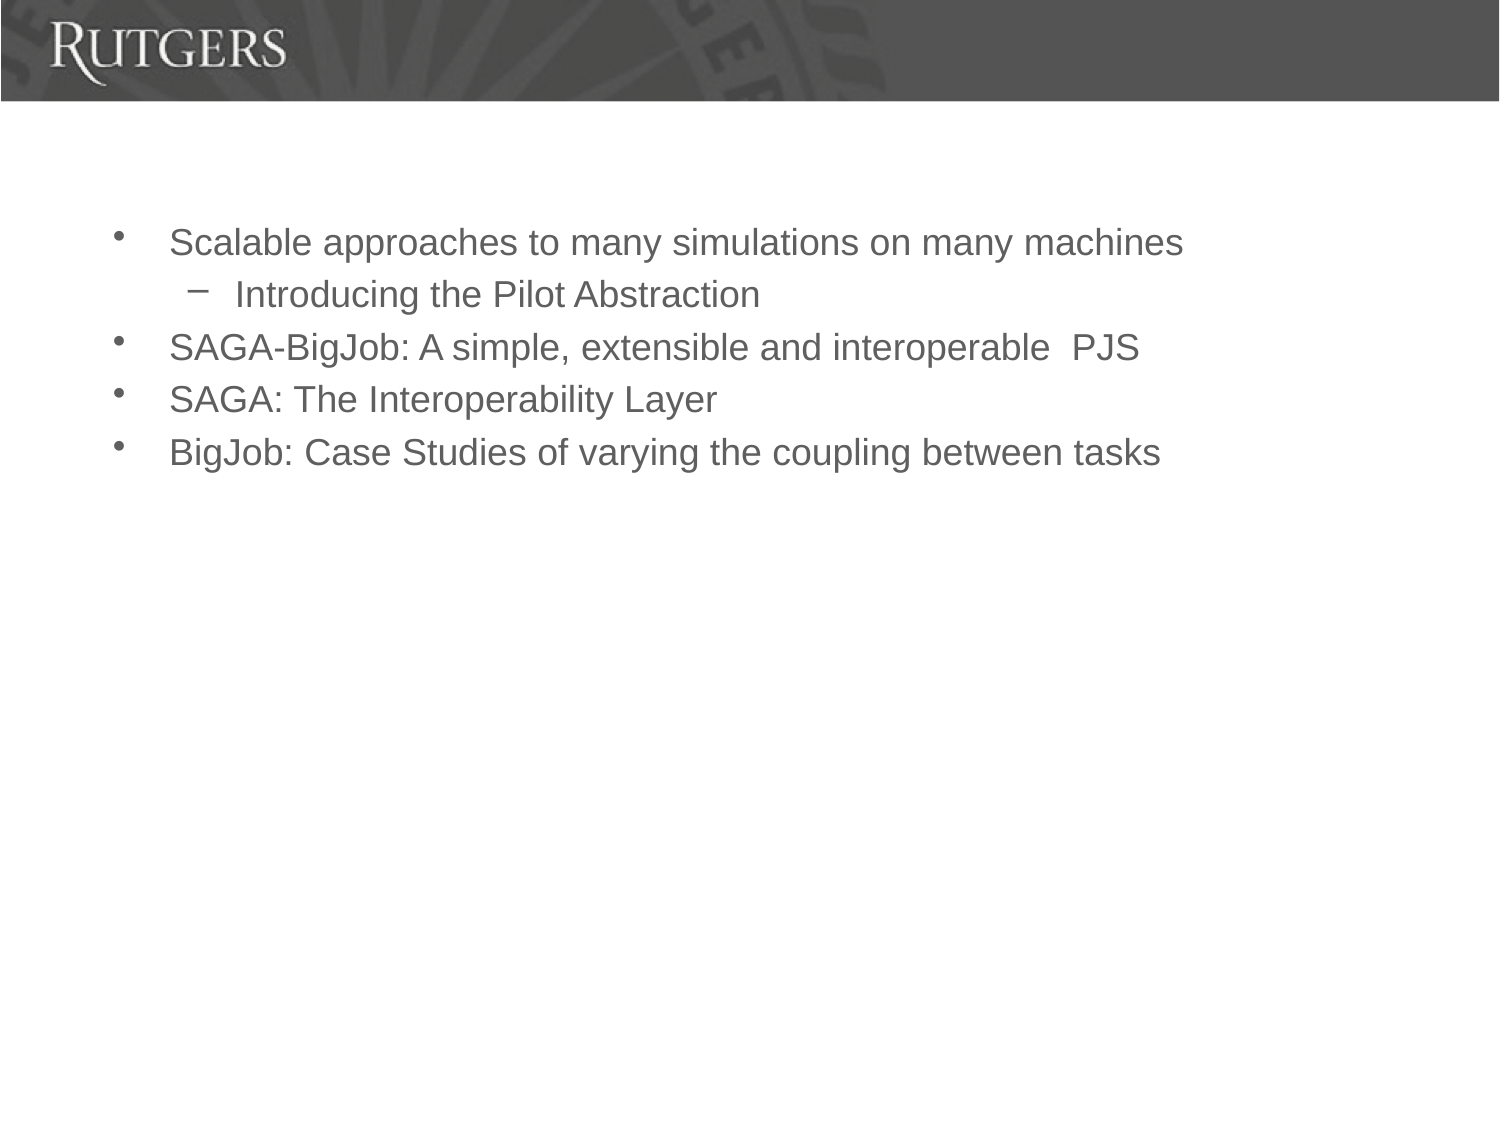

Scalable approaches to many simulations on many machines
Introducing the Pilot Abstraction
SAGA-BigJob: A simple, extensible and interoperable  PJS
SAGA: The Interoperability Layer
BigJob: Case Studies of varying the coupling between tasks